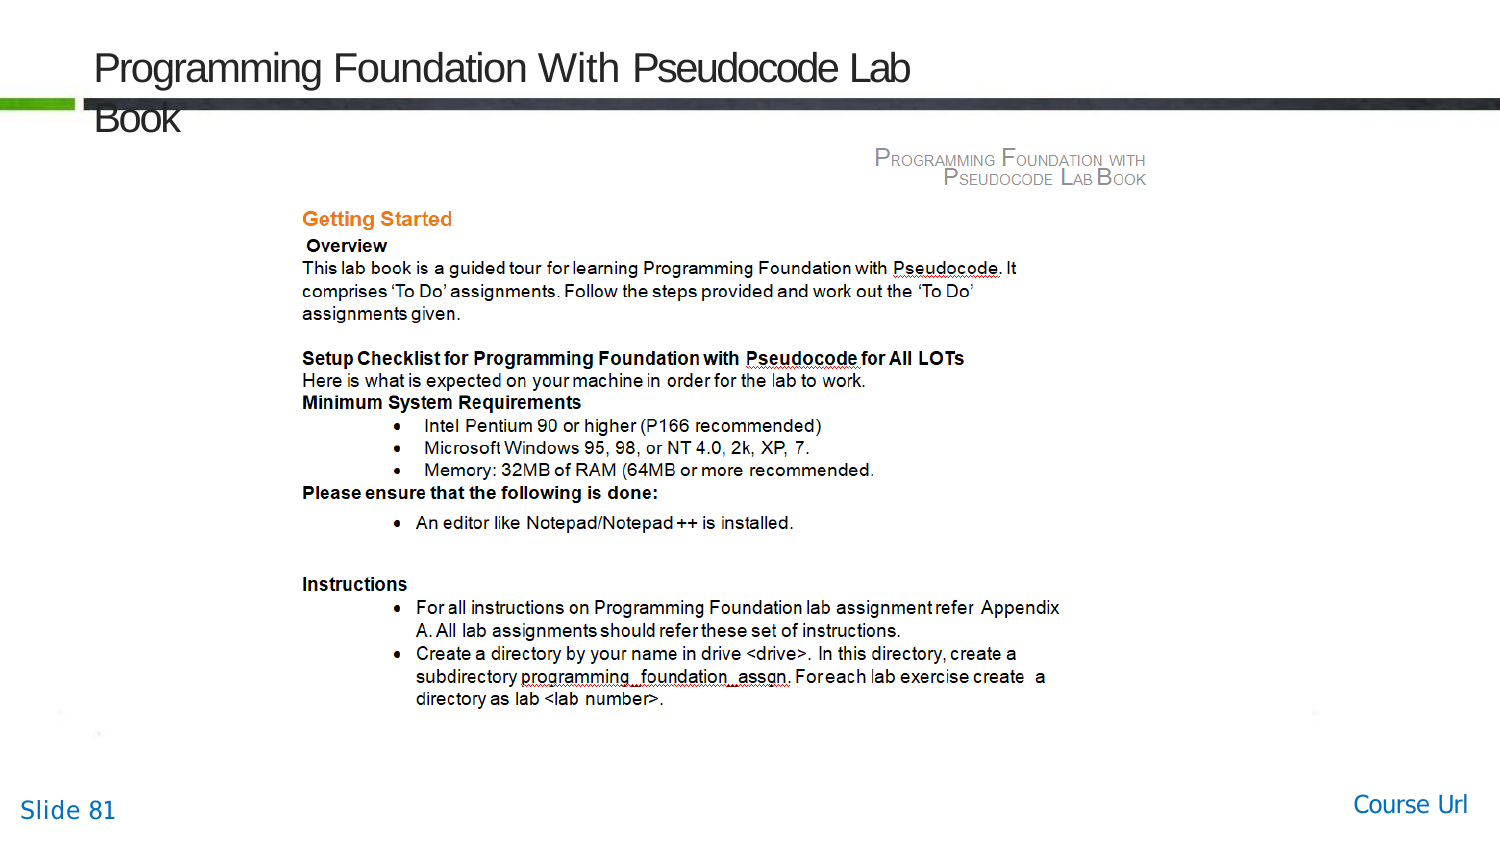

# Programming Foundation With Pseudocode Lab Book

Course Url
Slide 81